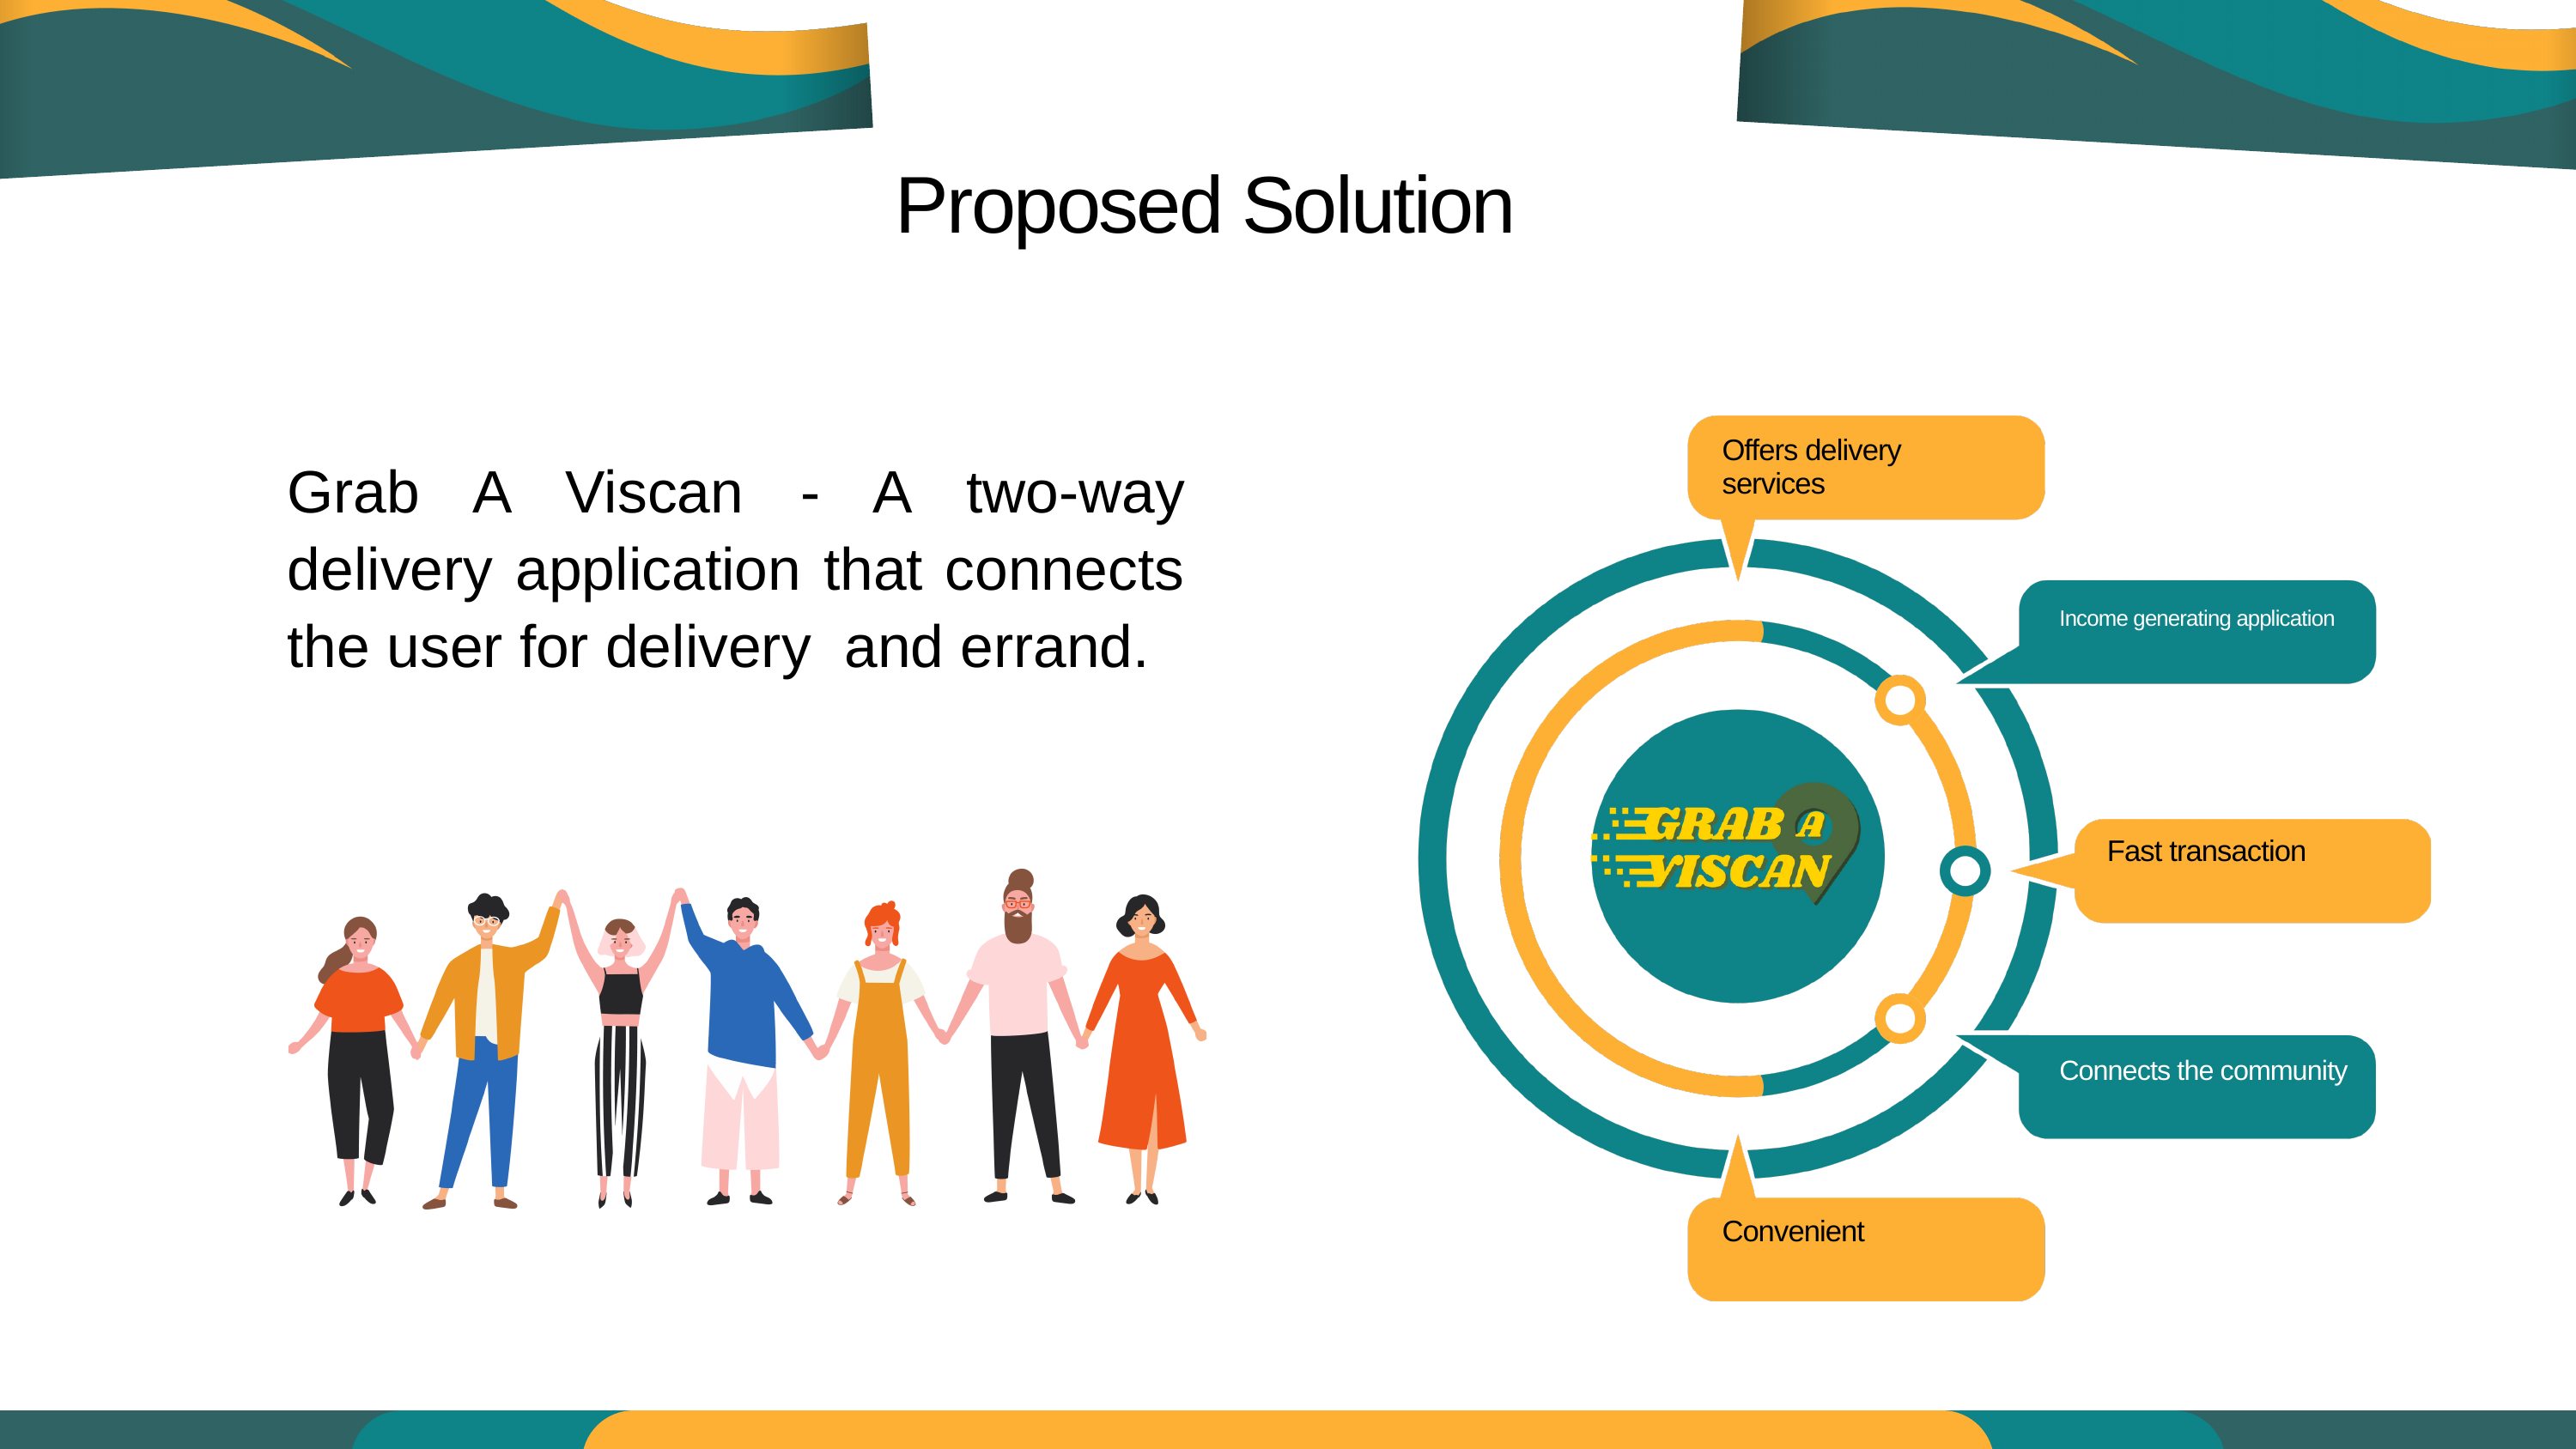

Proposed Solution

Offers delivery services
Grab A Viscan - A two-way delivery application that connects the user for delivery  and errand.
Income generating application

Fast transaction

Connects the community
Convenient